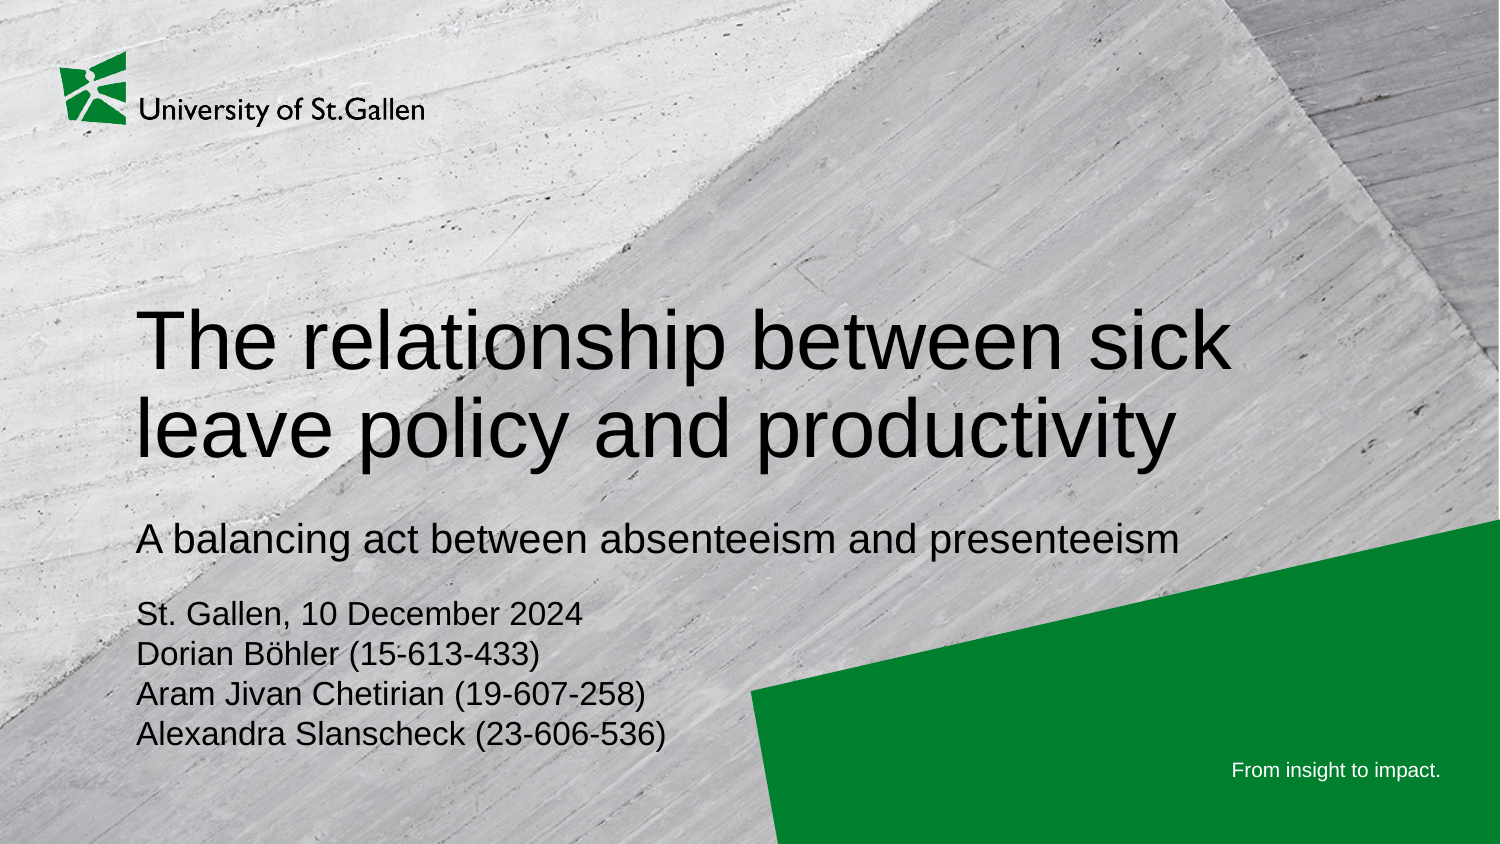

# The relationship between sick leave policy and productivity
A balancing act between absenteeism and presenteeism
St. Gallen, 10 December 2024
Dorian Böhler (15-613-433)
Aram Jivan Chetirian (19-607-258)
Alexandra Slanscheck (23-606-536)